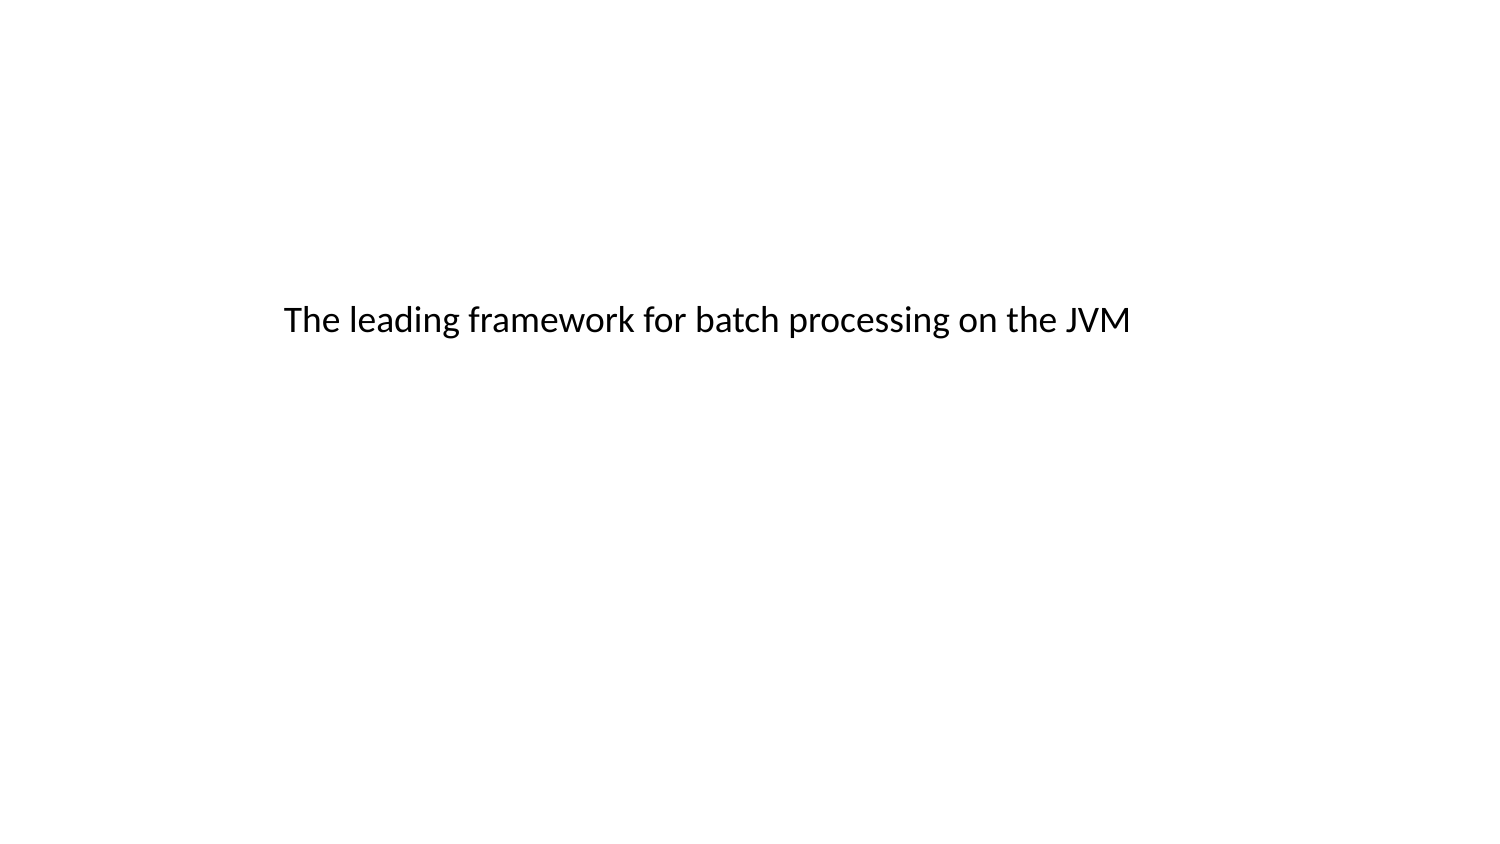

The leading framework for batch processing on the JVM